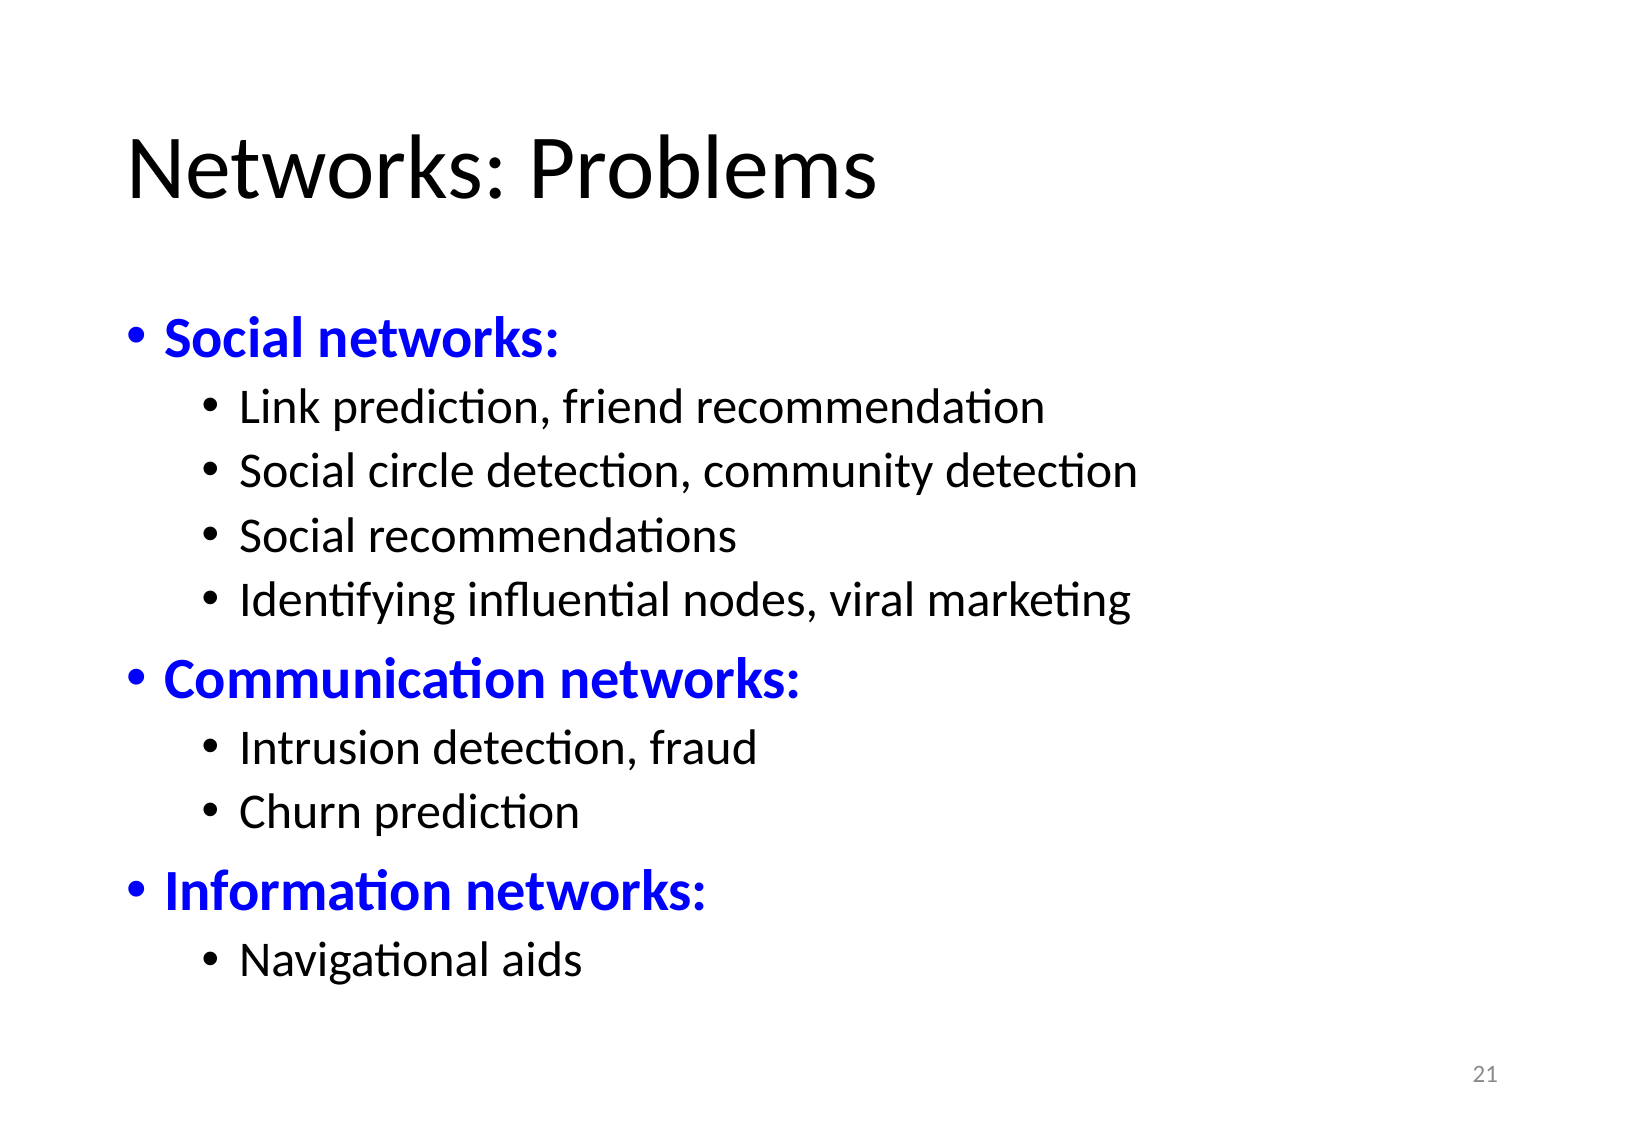

# Networks: Problems
Social networks:
Link prediction, friend recommendation
Social circle detection, community detection
Social recommendations
Identifying influential nodes, viral marketing
Communication networks:
Intrusion detection, fraud
Churn prediction
Information networks:
Navigational aids

21